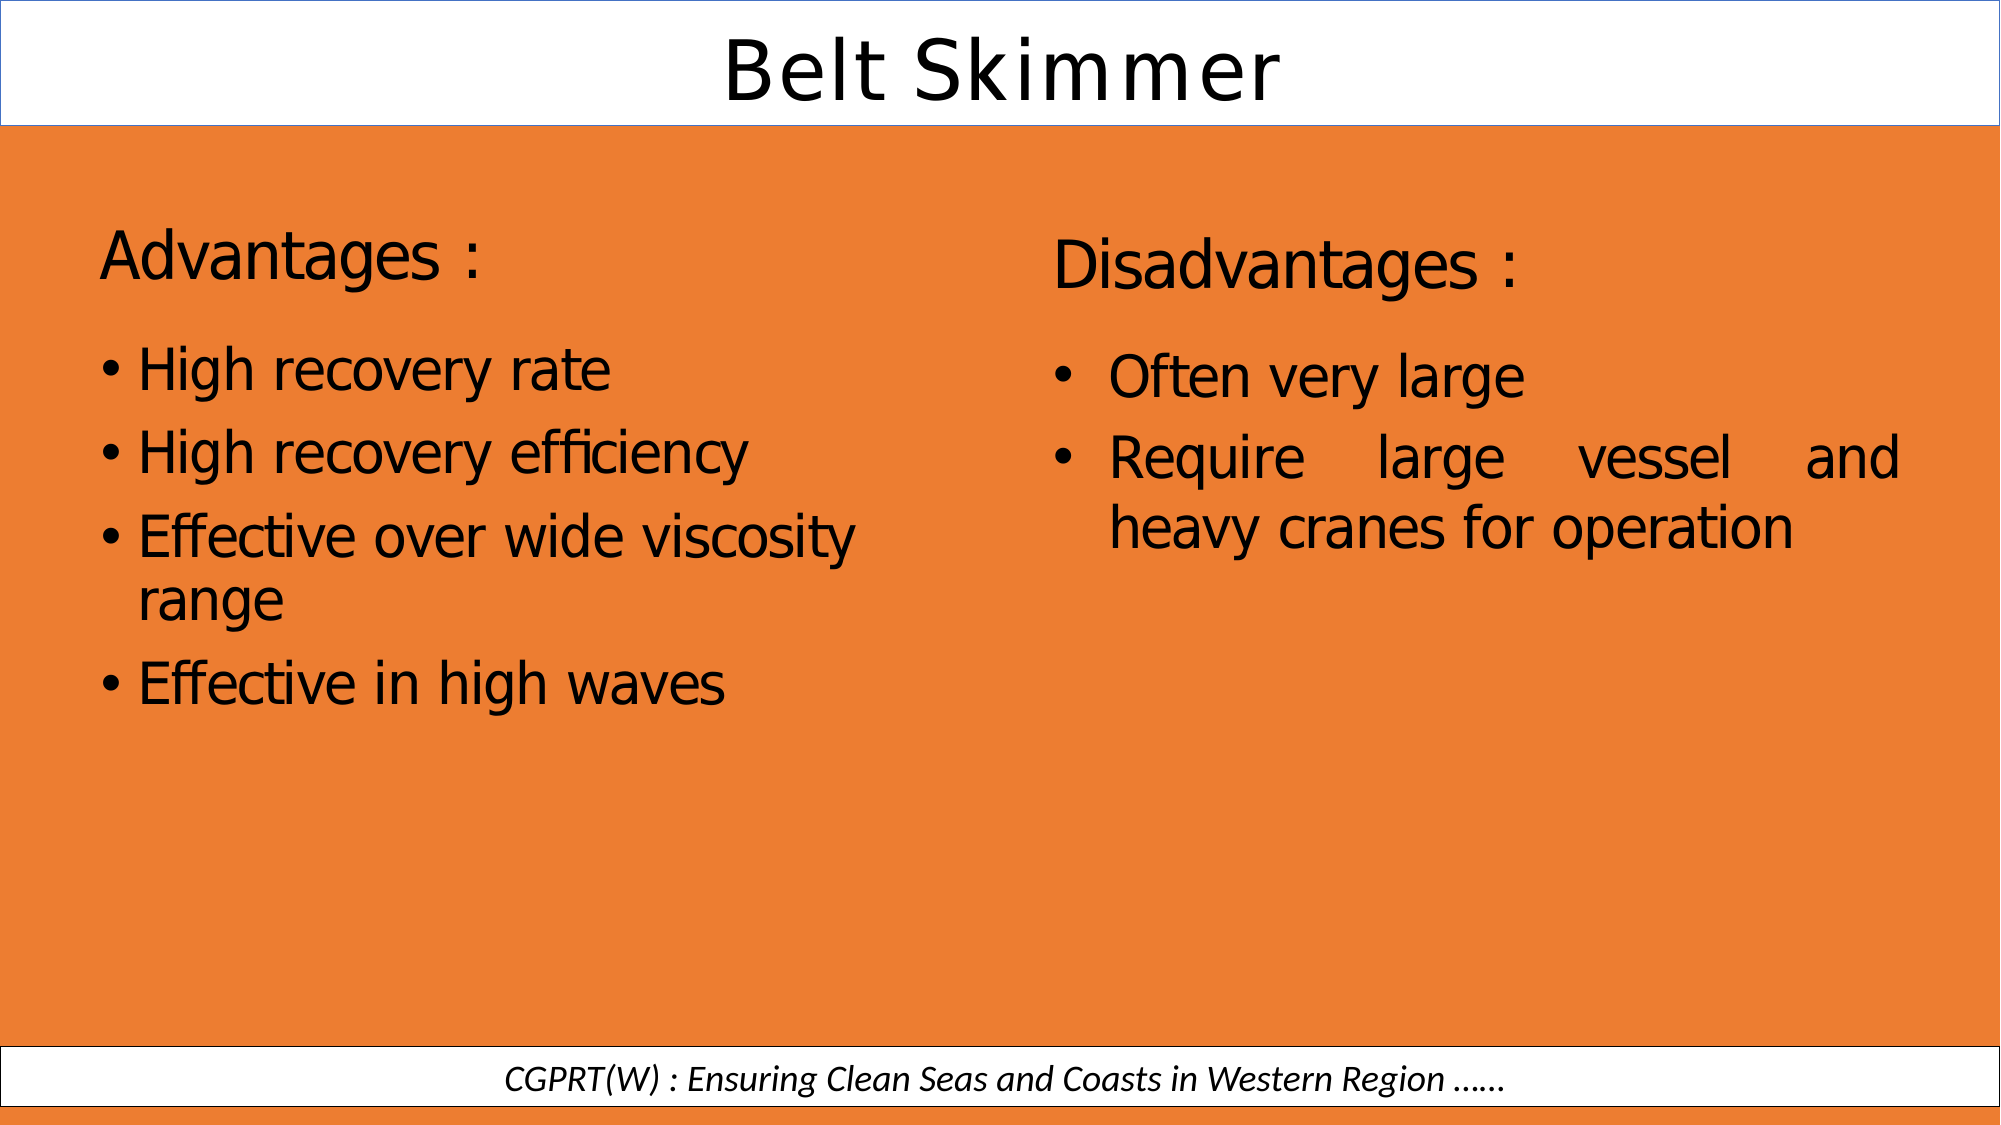

Belt Skimmer
Advantages :
High recovery rate
High recovery efficiency
Effective over wide viscosity range
Effective in high waves
Disadvantages :
Often very large
Require large vessel and heavy cranes for operation

 CGPRT(W) : Ensuring Clean Seas and Coasts in Western Region ……